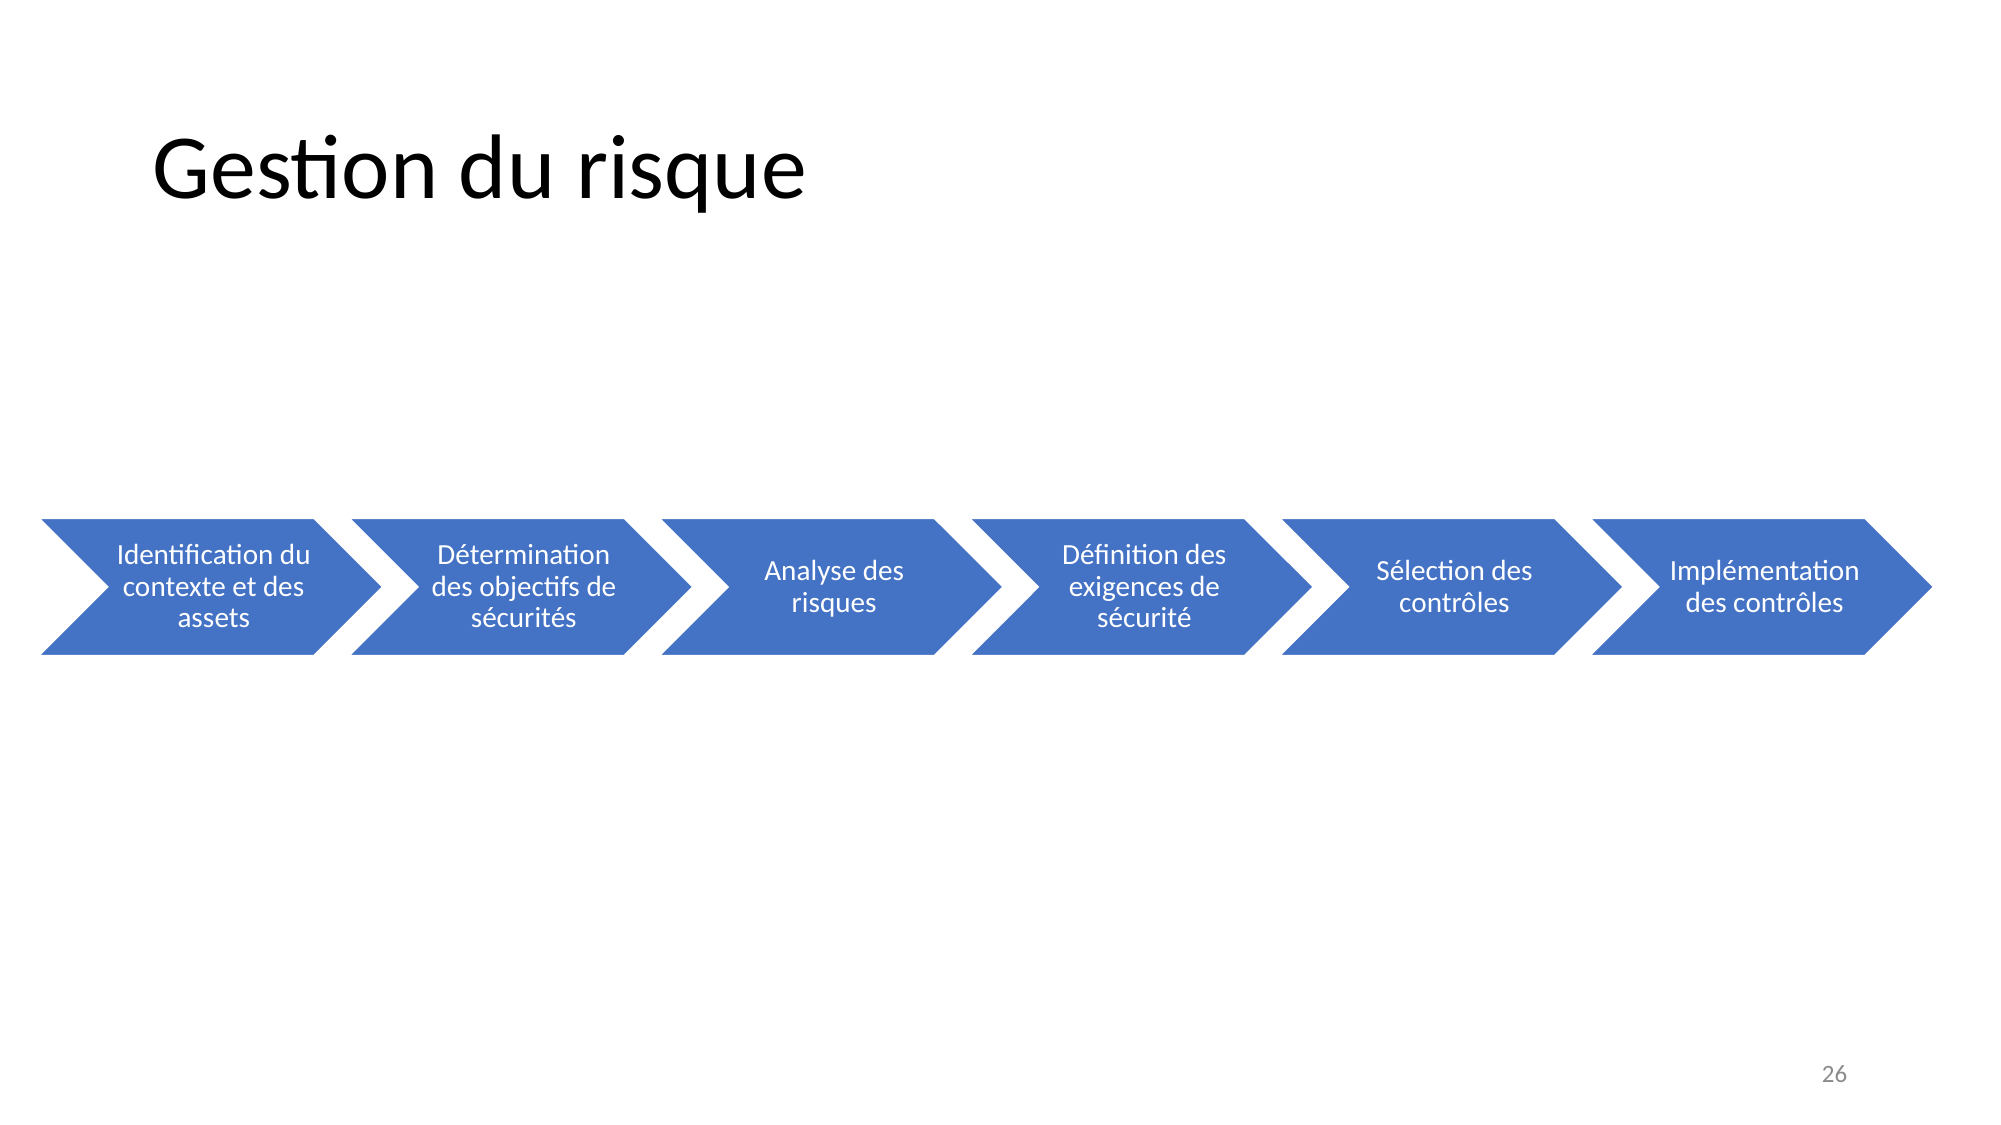

# Gestion du risque
Identification du contexte et des assets
Détermination des objectifs de sécurités
Analyse des risques
Définition des exigences de sécurité
Sélection des contrôles
Implémentation des contrôles
26